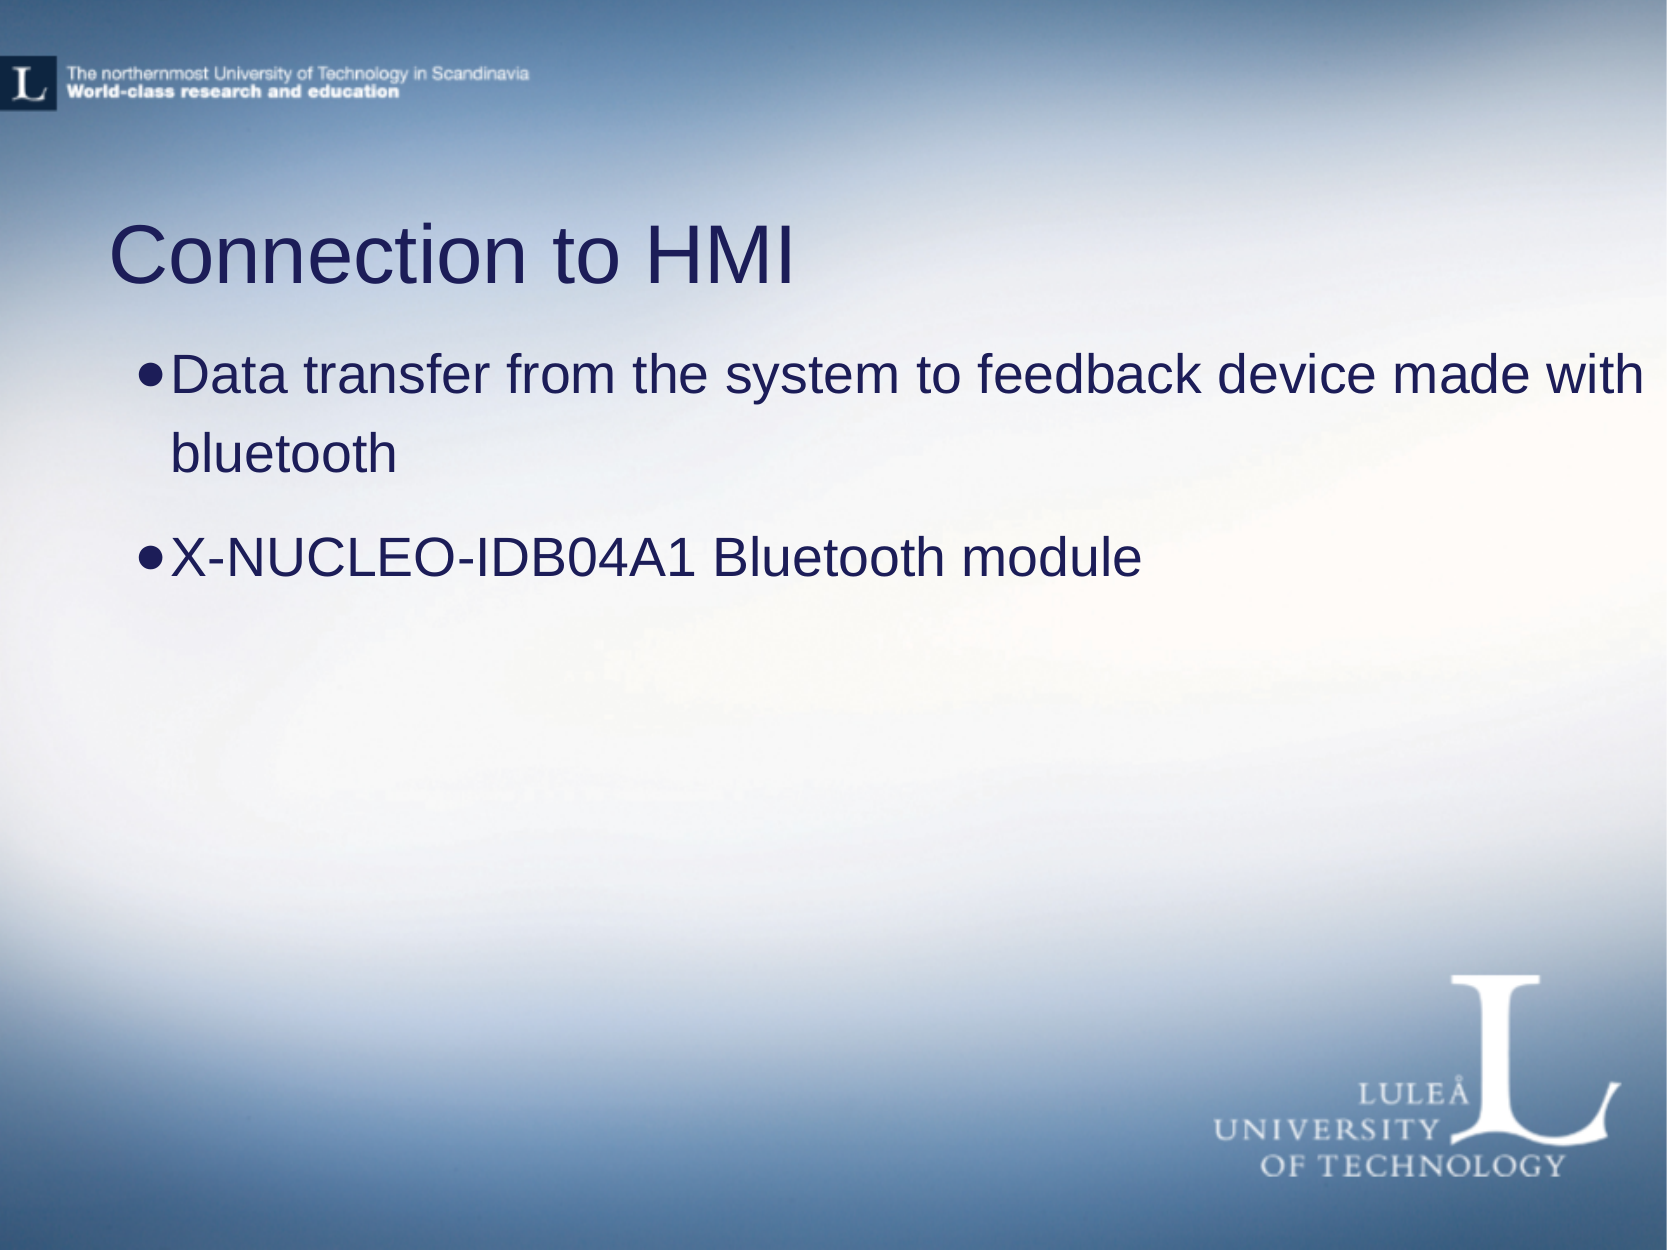

Connection to HMI
Data transfer from the system to feedback device made with bluetooth
X-NUCLEO-IDB04A1 Bluetooth module